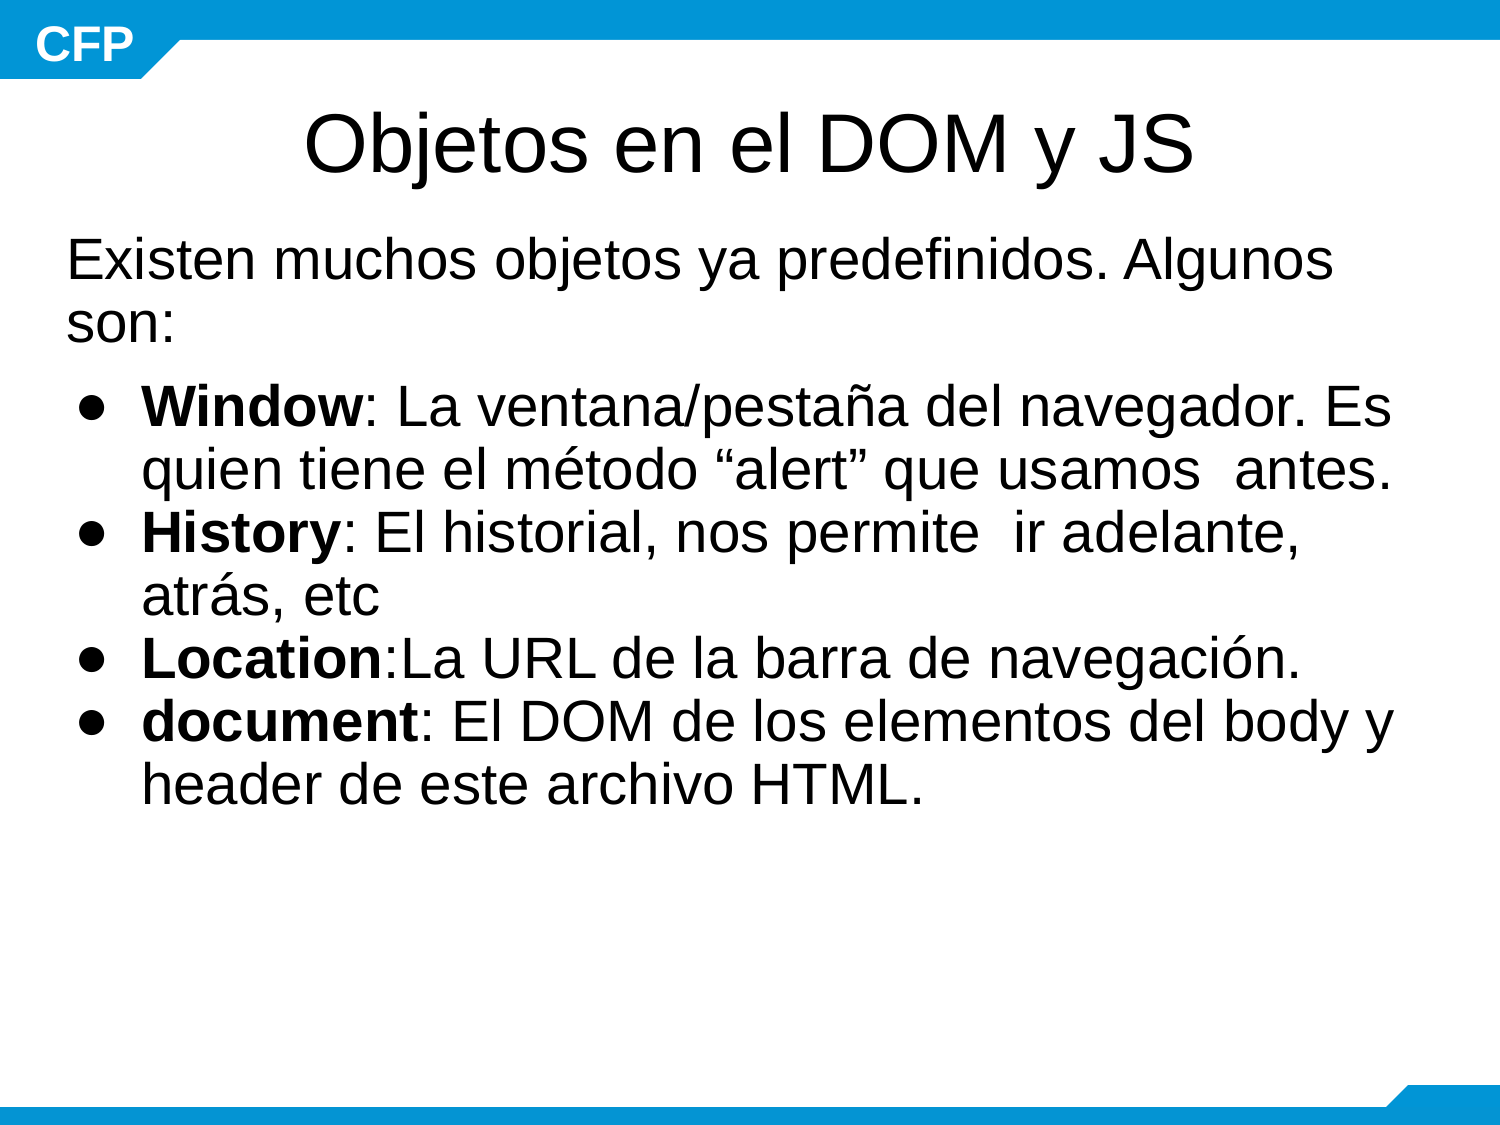

# Objetos en el DOM y JS
Existen muchos objetos ya predefinidos. Algunos  son:
Window: La ventana/pestaña del navegador. Es quien tiene el método “alert” que usamos  antes.
History: El historial, nos permite  ir adelante, atrás, etc
Location:La URL de la barra de navegación.
document: El DOM de los elementos del body y header de este archivo HTML.